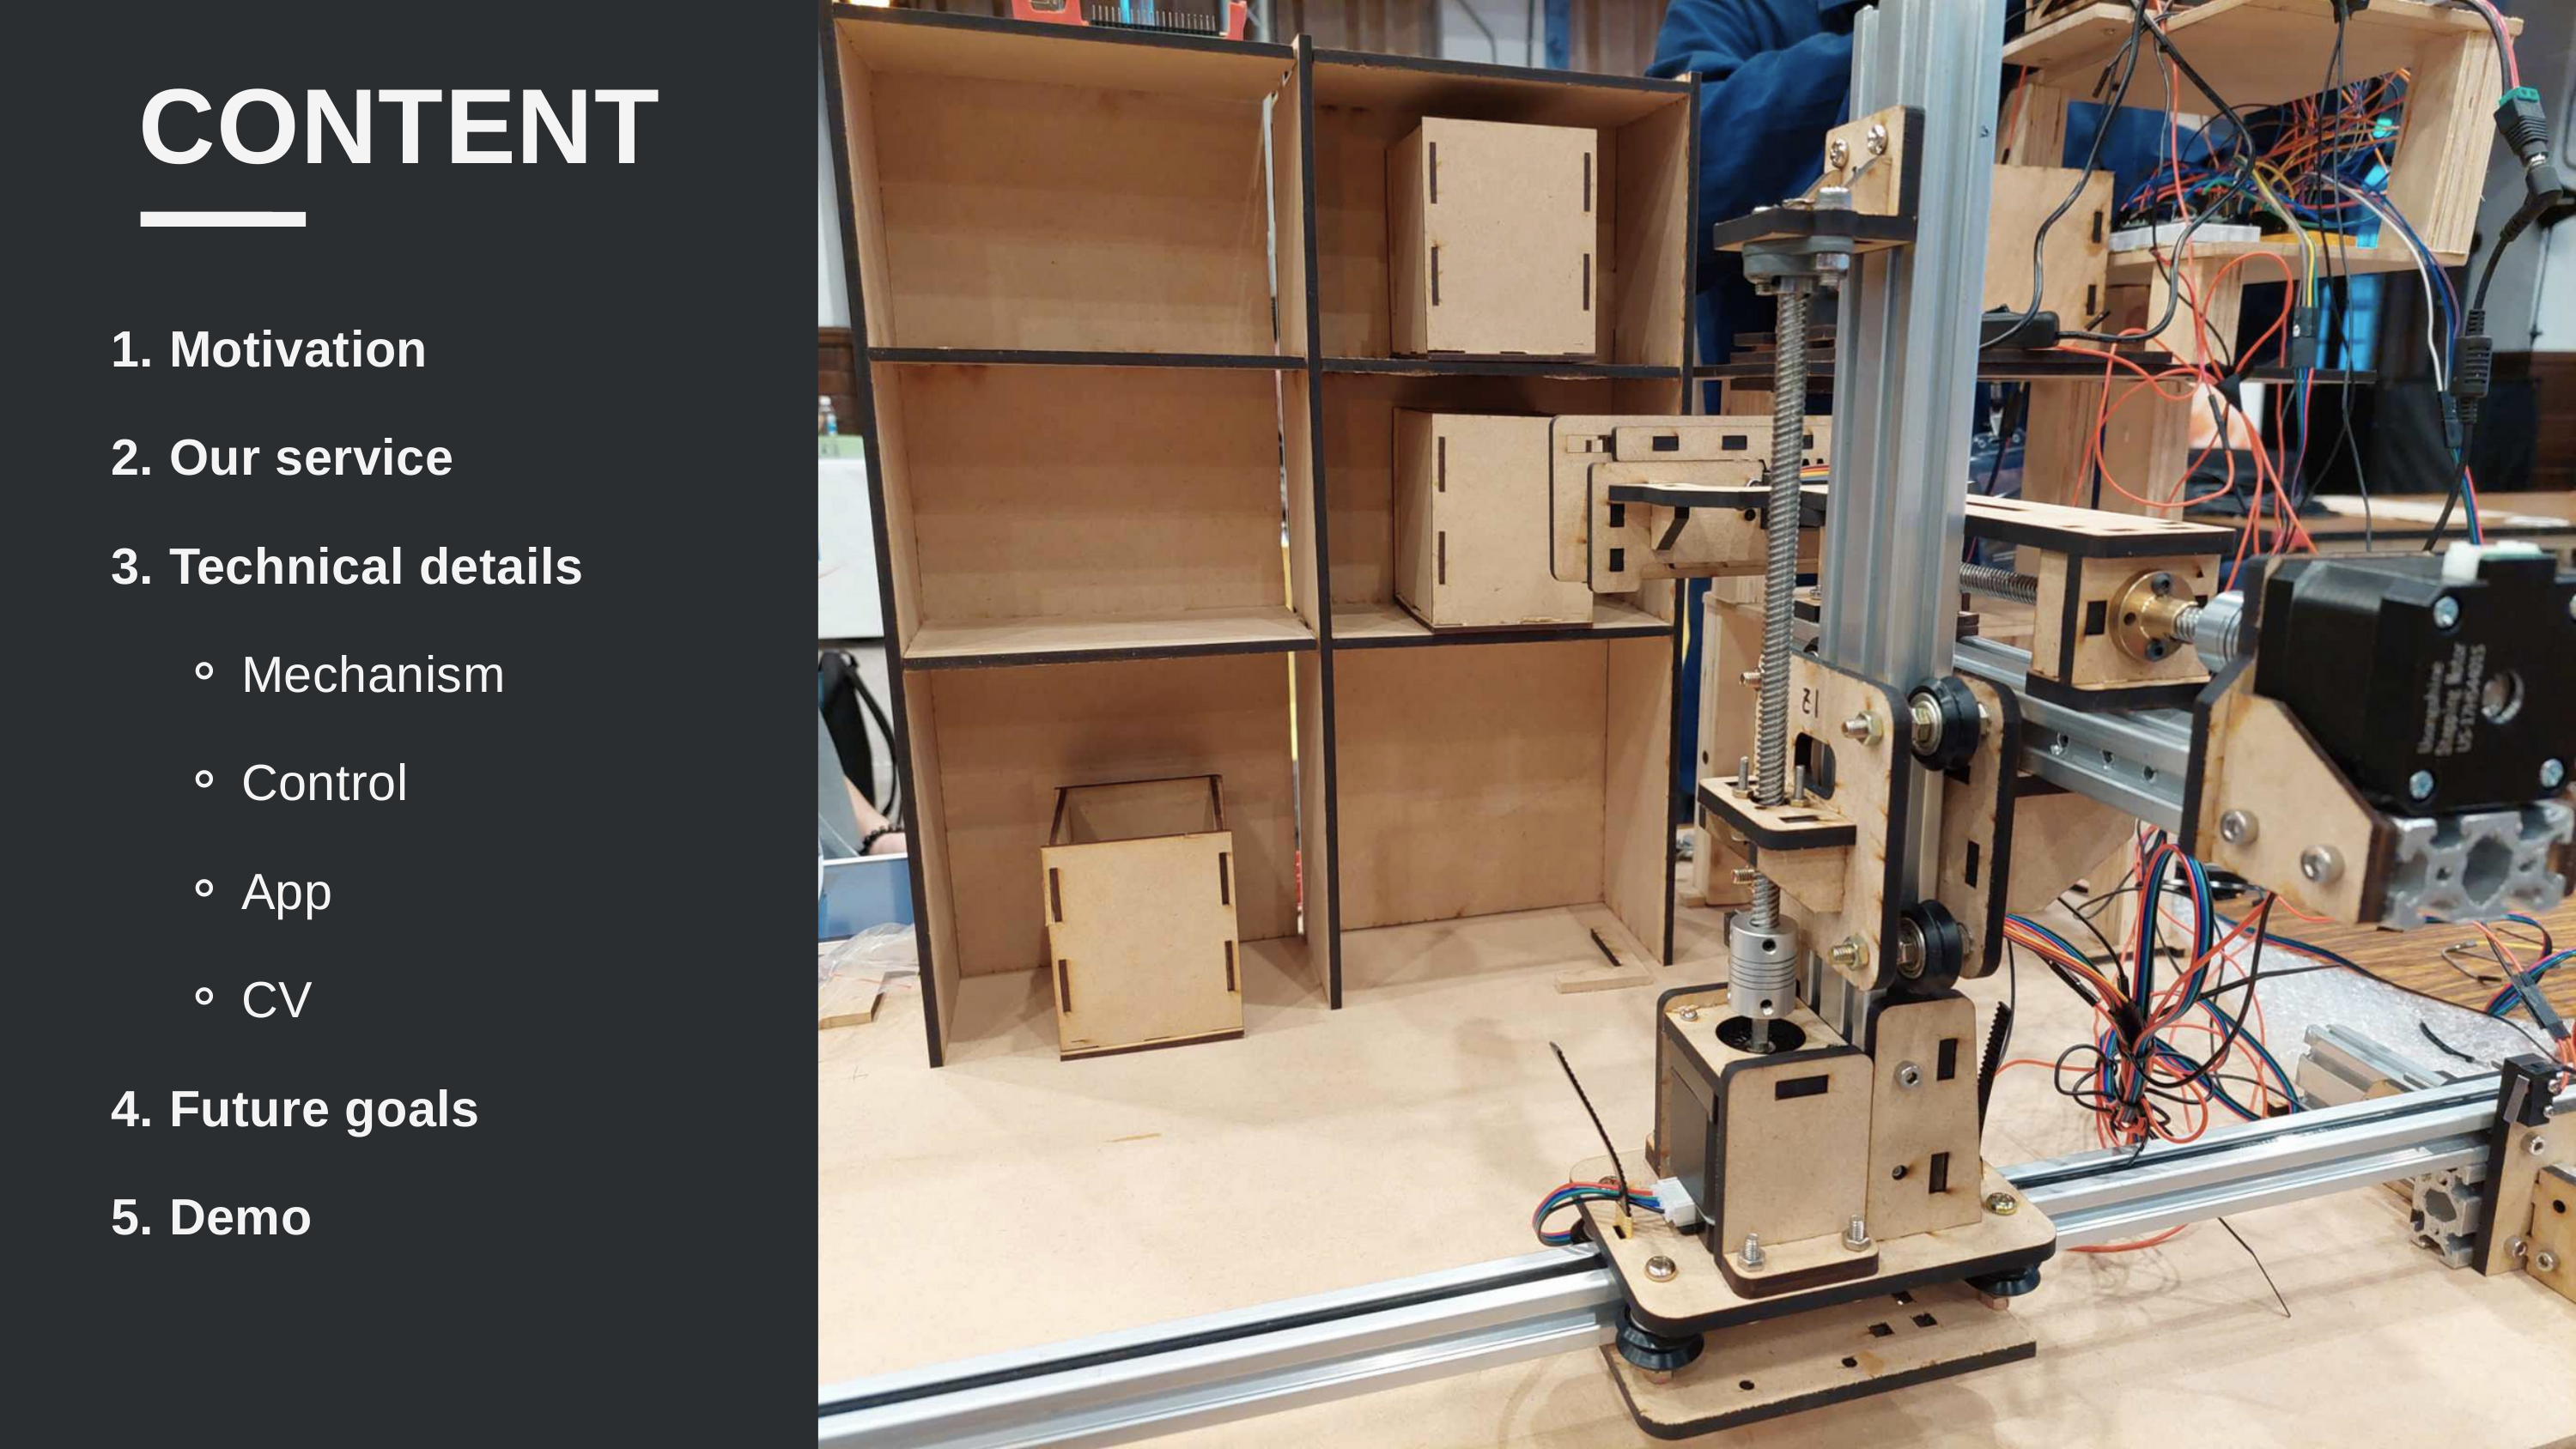

CONTENT

 Motivation
 Our service
 Technical details
Mechanism
Control
App
CV
 Future goals
 Demo